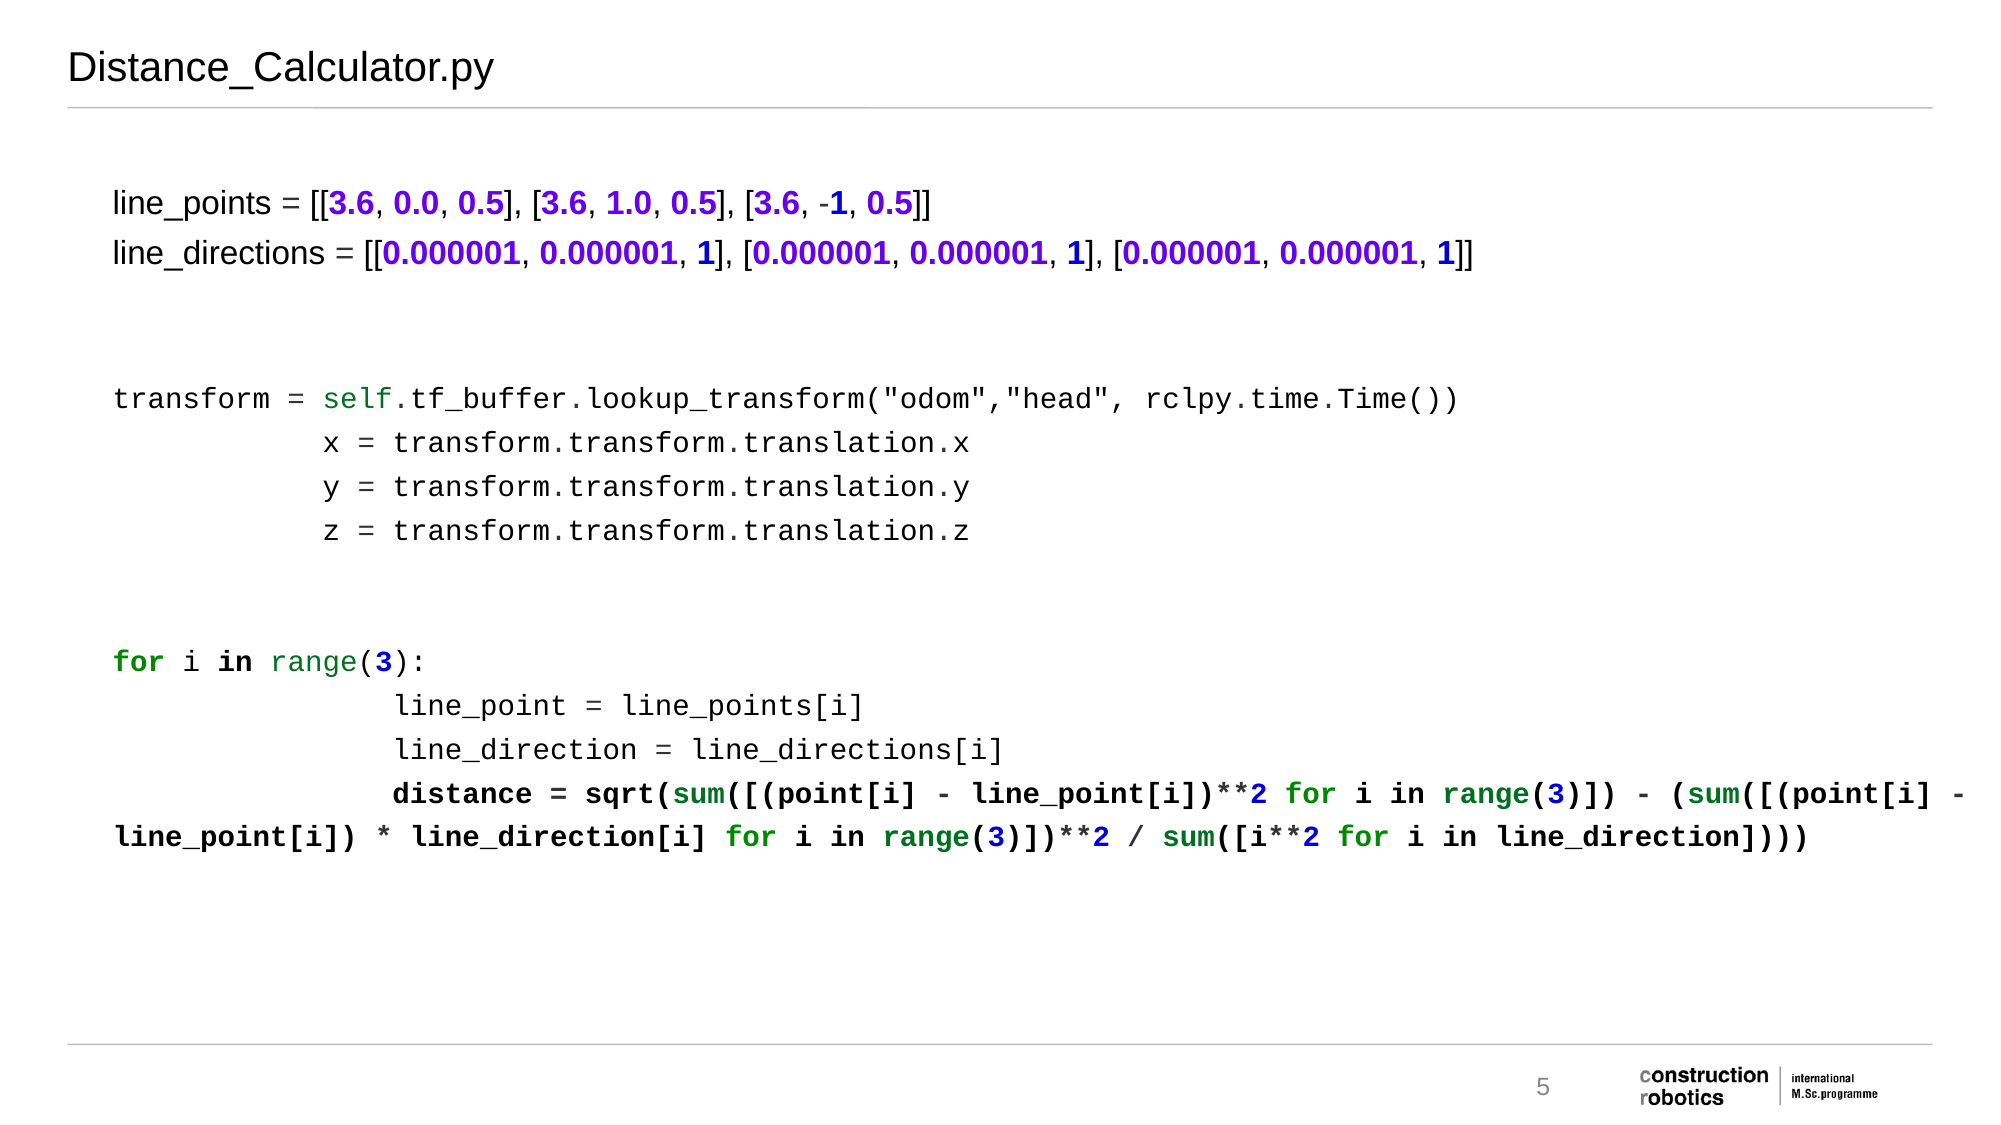

# Distance_Calculator.py
line_points = [[3.6, 0.0, 0.5], [3.6, 1.0, 0.5], [3.6, -1, 0.5]]
line_directions = [[0.000001, 0.000001, 1], [0.000001, 0.000001, 1], [0.000001, 0.000001, 1]]

transform = self.tf_buffer.lookup_transform("odom","head", rclpy.time.Time())
            x = transform.transform.translation.x
            y = transform.transform.translation.y
            z = transform.transform.translation.z

for i in range(3):
                line_point = line_points[i]
                line_direction = line_directions[i]
                distance = sqrt(sum([(point[i] - line_point[i])**2 for i in range(3)]) - (sum([(point[i] - line_point[i]) * line_direction[i] for i in range(3)])**2 / sum([i**2 for i in line_direction])))